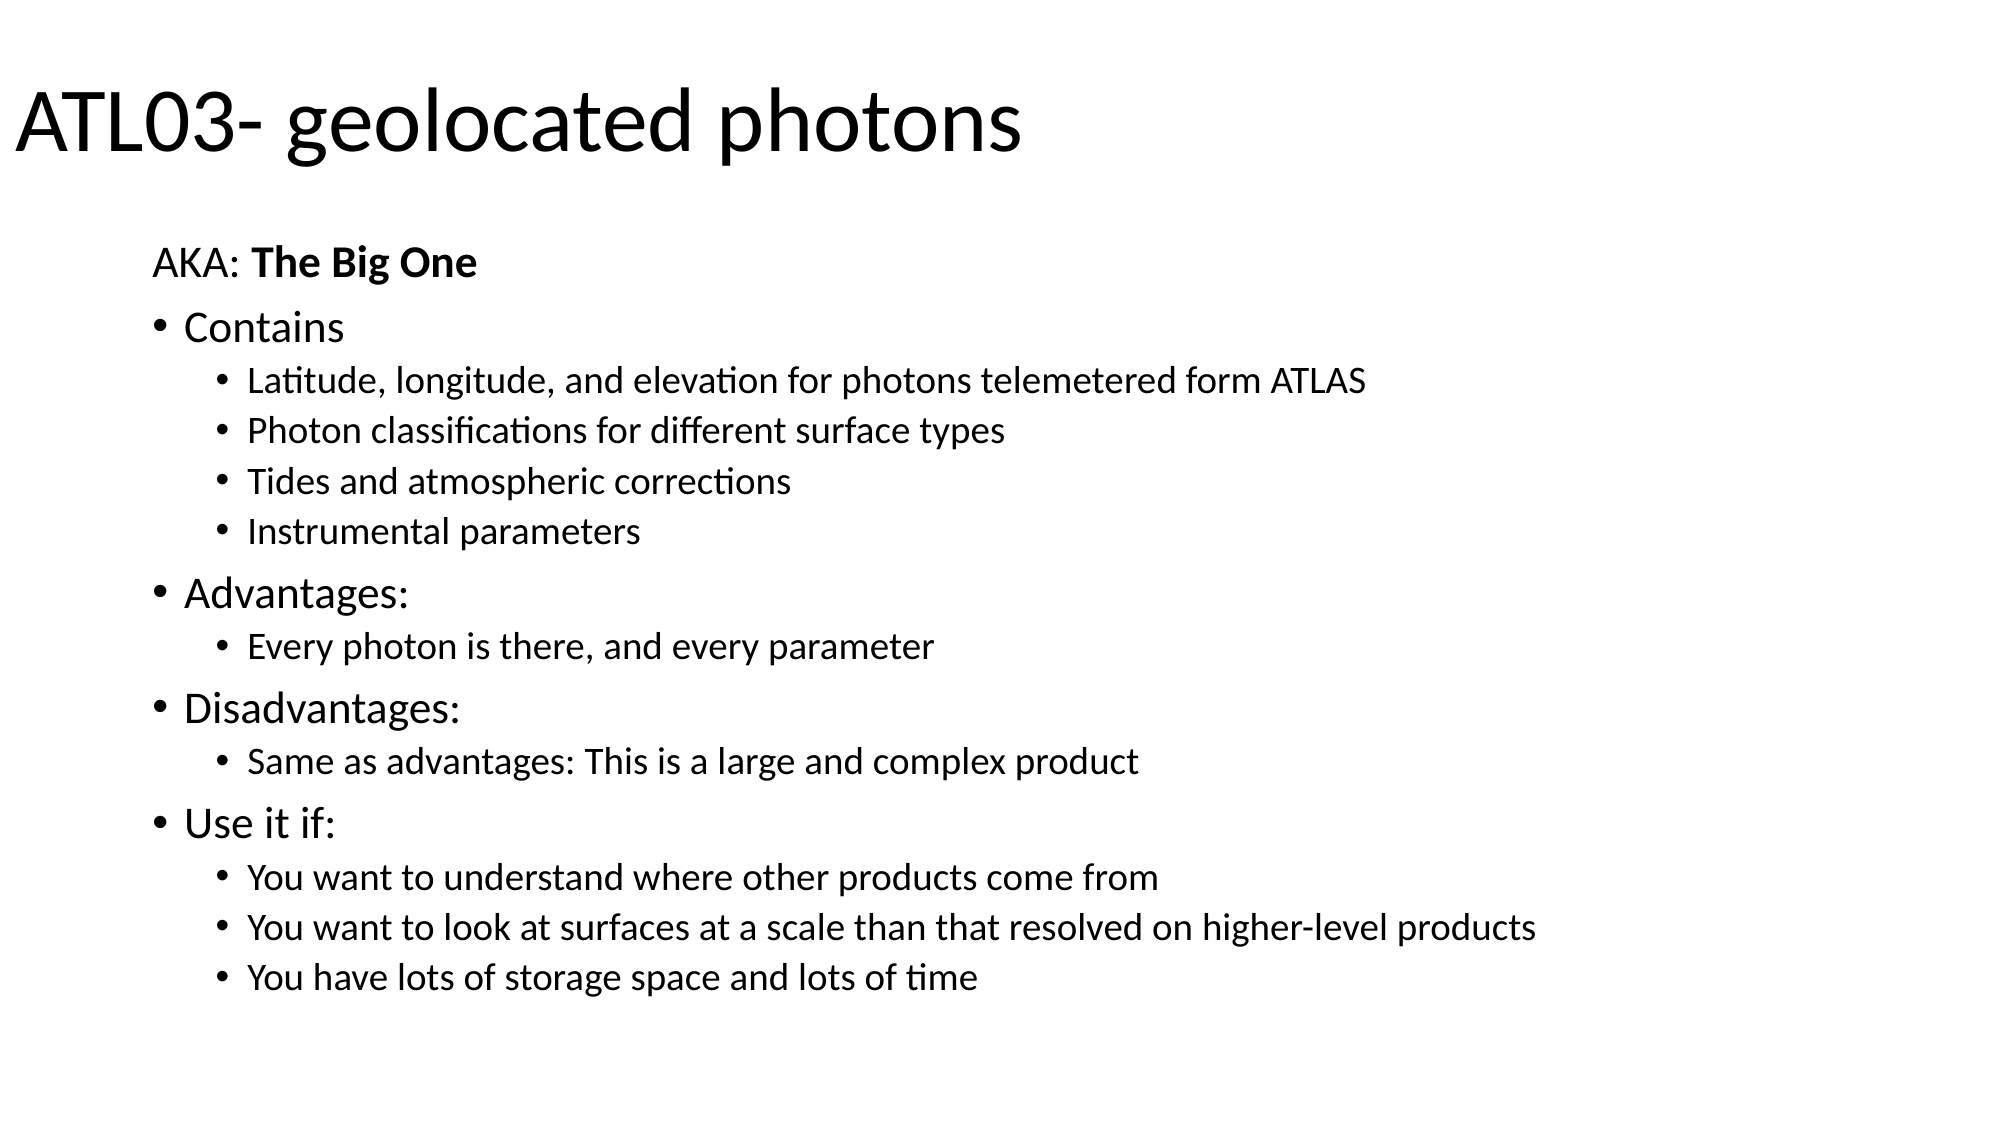

# ATL03- geolocated photons
AKA: The Big One
Contains
Latitude, longitude, and elevation for photons telemetered form ATLAS
Photon classifications for different surface types
Tides and atmospheric corrections
Instrumental parameters
Advantages:
Every photon is there, and every parameter
Disadvantages:
Same as advantages: This is a large and complex product
Use it if:
You want to understand where other products come from
You want to look at surfaces at a scale than that resolved on higher-level products
You have lots of storage space and lots of time